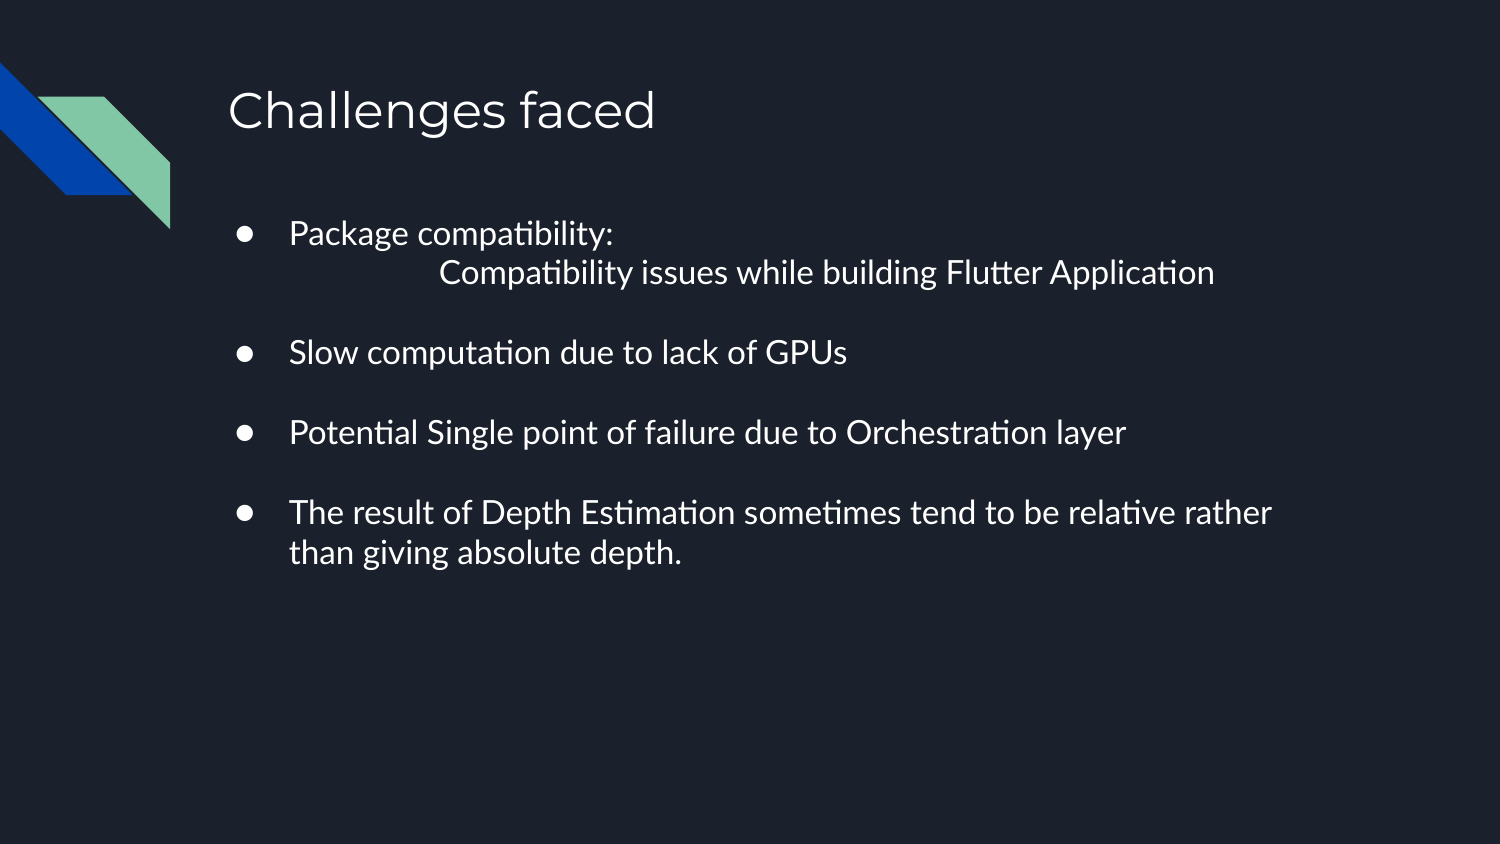

# Challenges faced
Package compatibility:
Compatibility issues while building Flutter Application

Slow computation due to lack of GPUs

Potential Single point of failure due to Orchestration layer

The result of Depth Estimation sometimes tend to be relative rather than giving absolute depth.